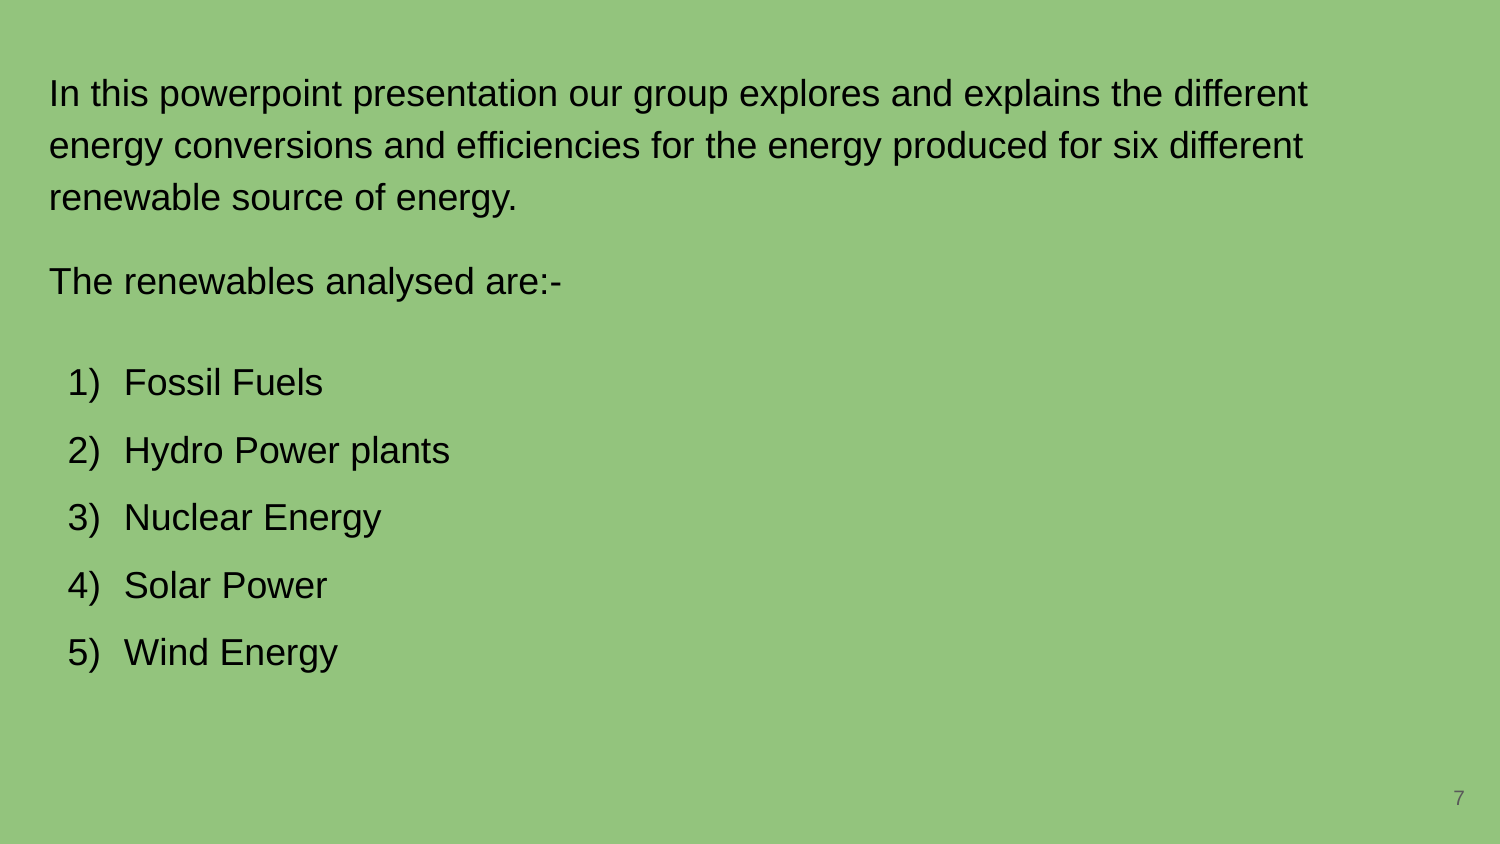

In this powerpoint presentation our group explores and explains the different energy conversions and efficiencies for the energy produced for six different renewable source of energy.
The renewables analysed are:-
Fossil Fuels
Hydro Power plants
Nuclear Energy
Solar Power
Wind Energy
7